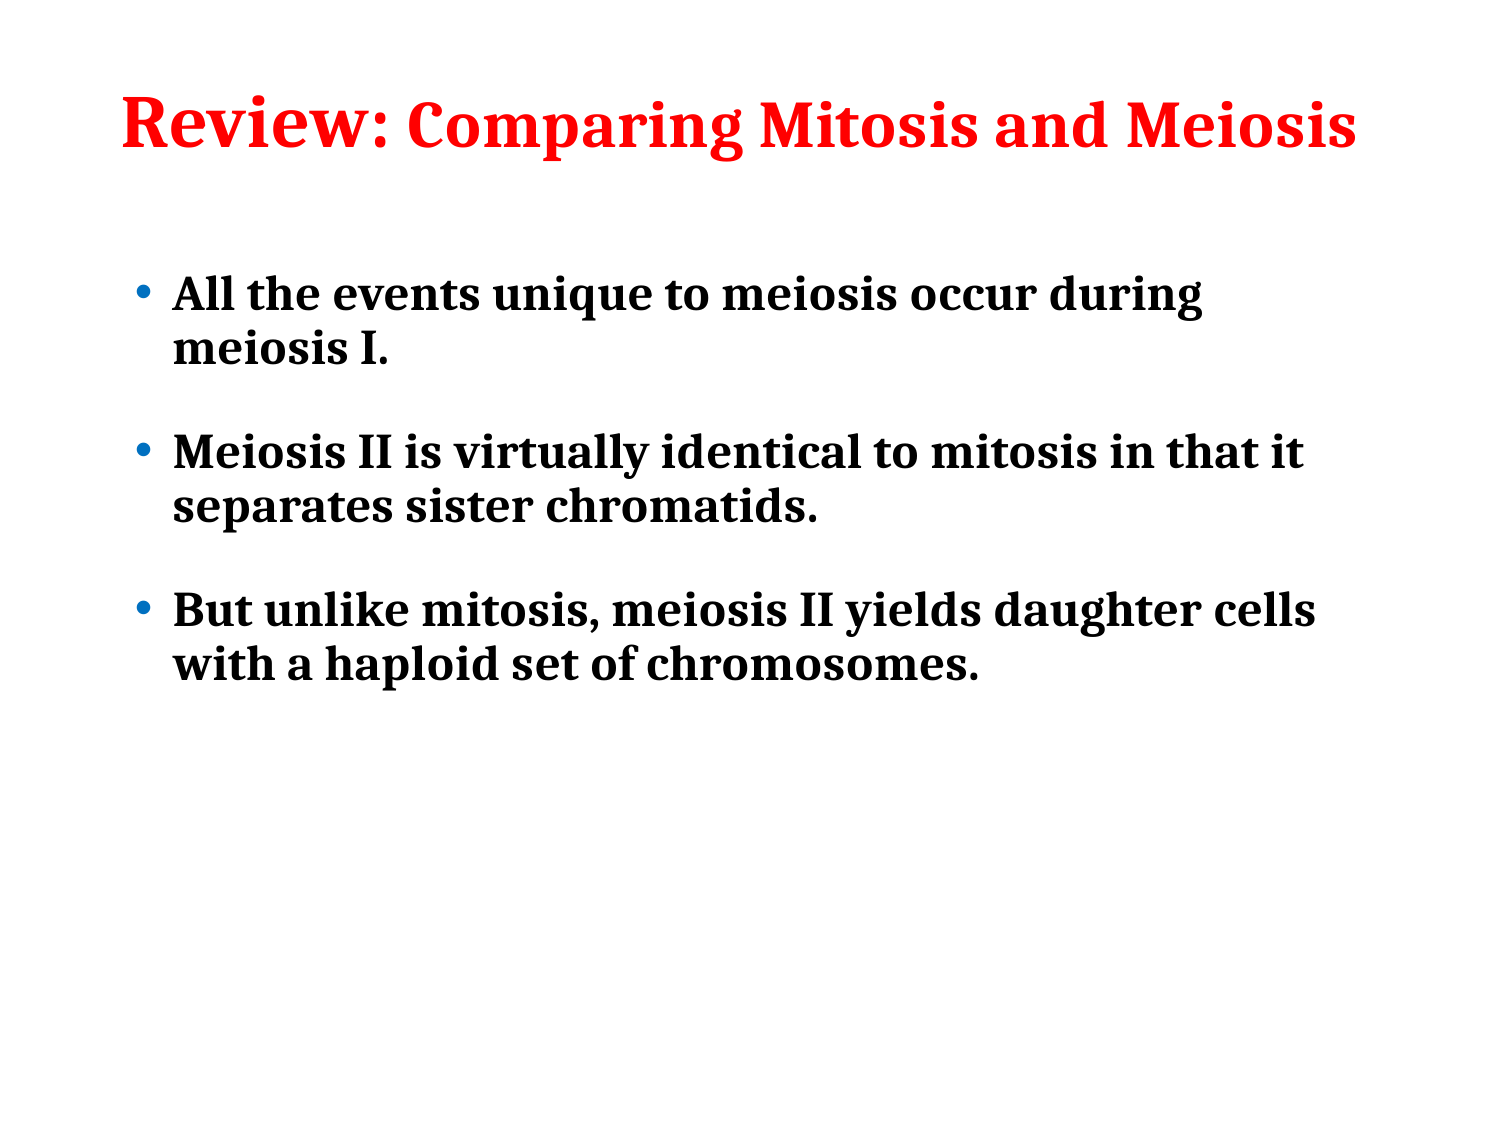

# Review: Comparing Mitosis and Meiosis
All the events unique to meiosis occur during meiosis I.
Meiosis II is virtually identical to mitosis in that it separates sister chromatids.
But unlike mitosis, meiosis II yields daughter cells with a haploid set of chromosomes.